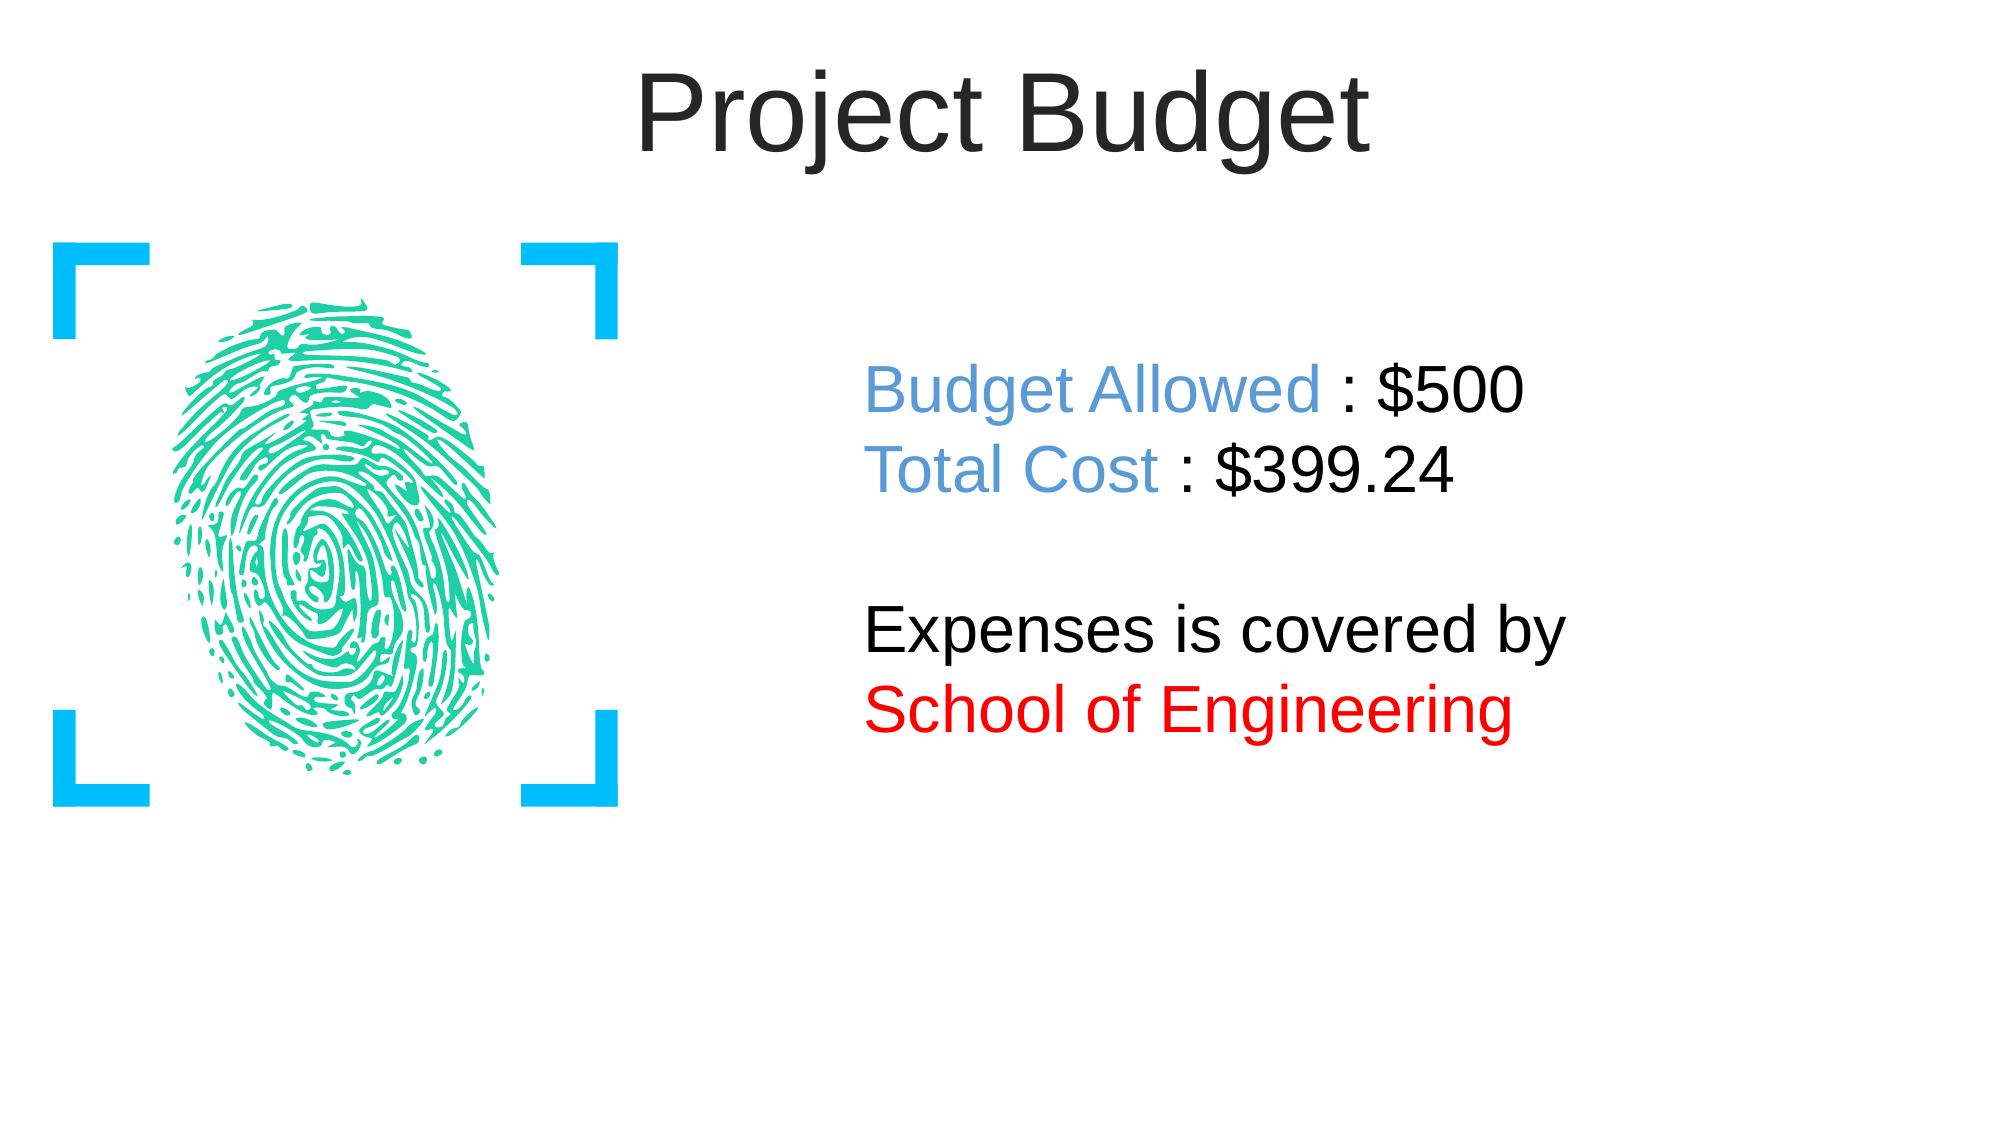

Project Budget

Budget Allowed : $500
Total Cost : $399.24

Expenses is covered by
School of Engineering